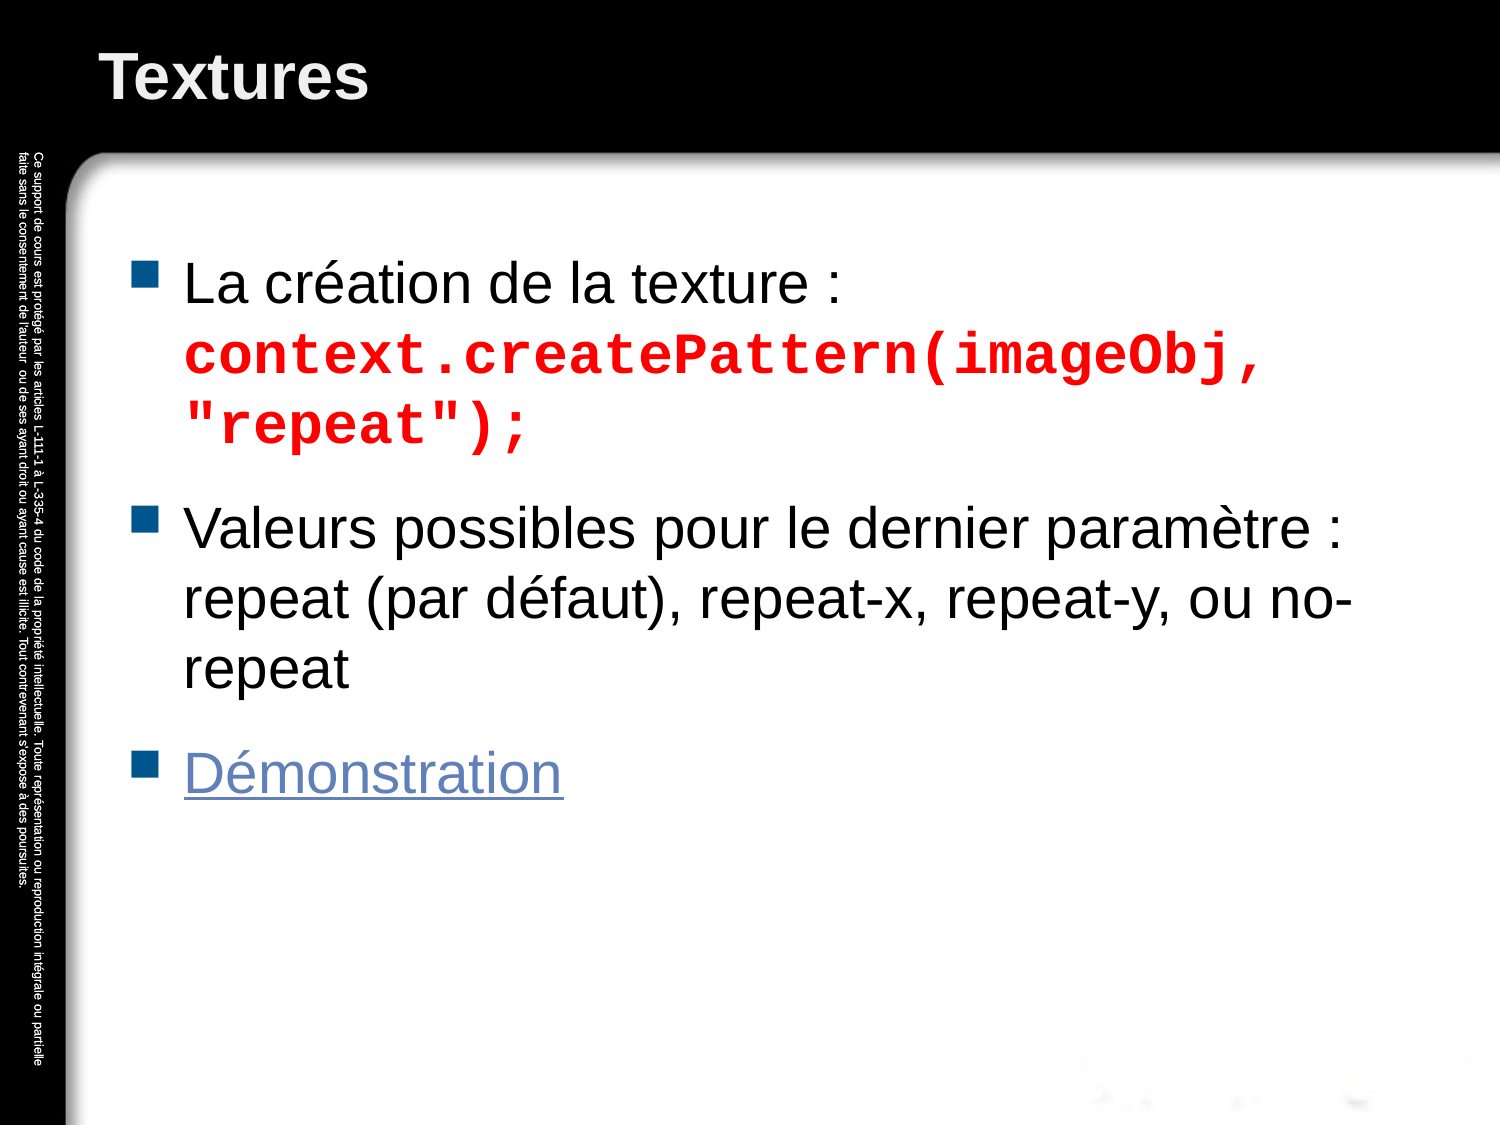

# Textures
La création de la texture : context.createPattern(imageObj, "repeat");
Valeurs possibles pour le dernier paramètre : repeat (par défaut), repeat-x, repeat-y, ou no-repeat
Démonstration